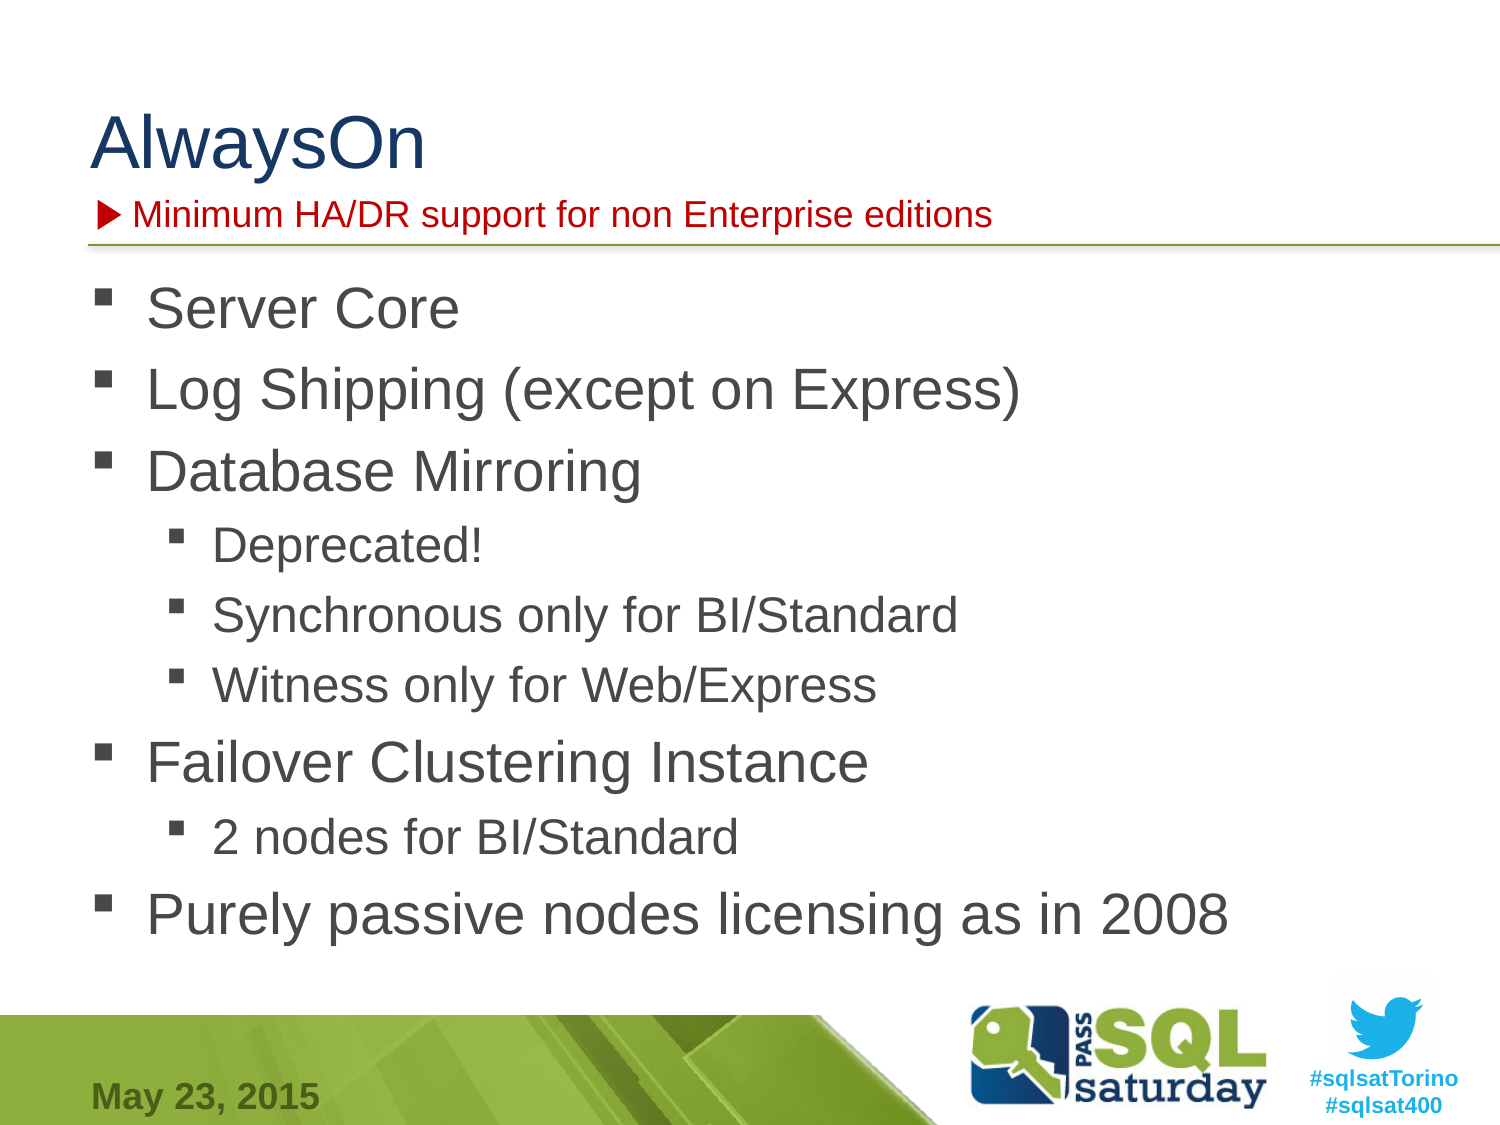

# AlwaysOn
Minimum HA/DR support for non Enterprise editions
Server Core
Log Shipping (except on Express)
Database Mirroring
Deprecated!
Synchronous only for BI/Standard
Witness only for Web/Express
Failover Clustering Instance
2 nodes for BI/Standard
Purely passive nodes licensing as in 2008